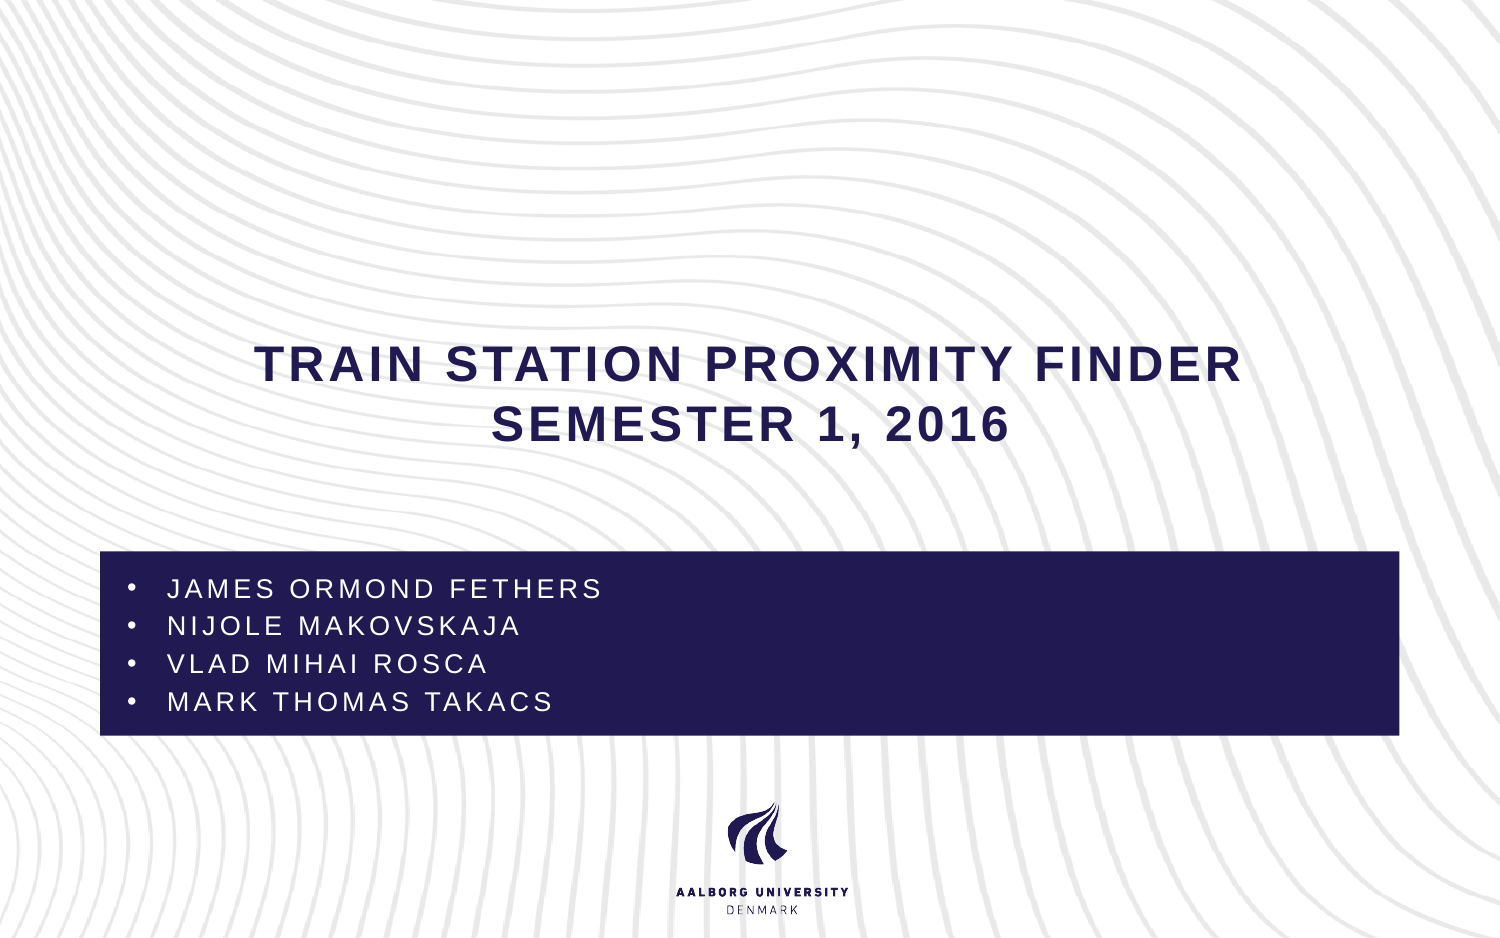

# Train station proximity finder semester 1, 2016
James Ormond Fethers
Nijole Makovskaja
Vlad Mihai Rosca
Mark Thomas Takacs